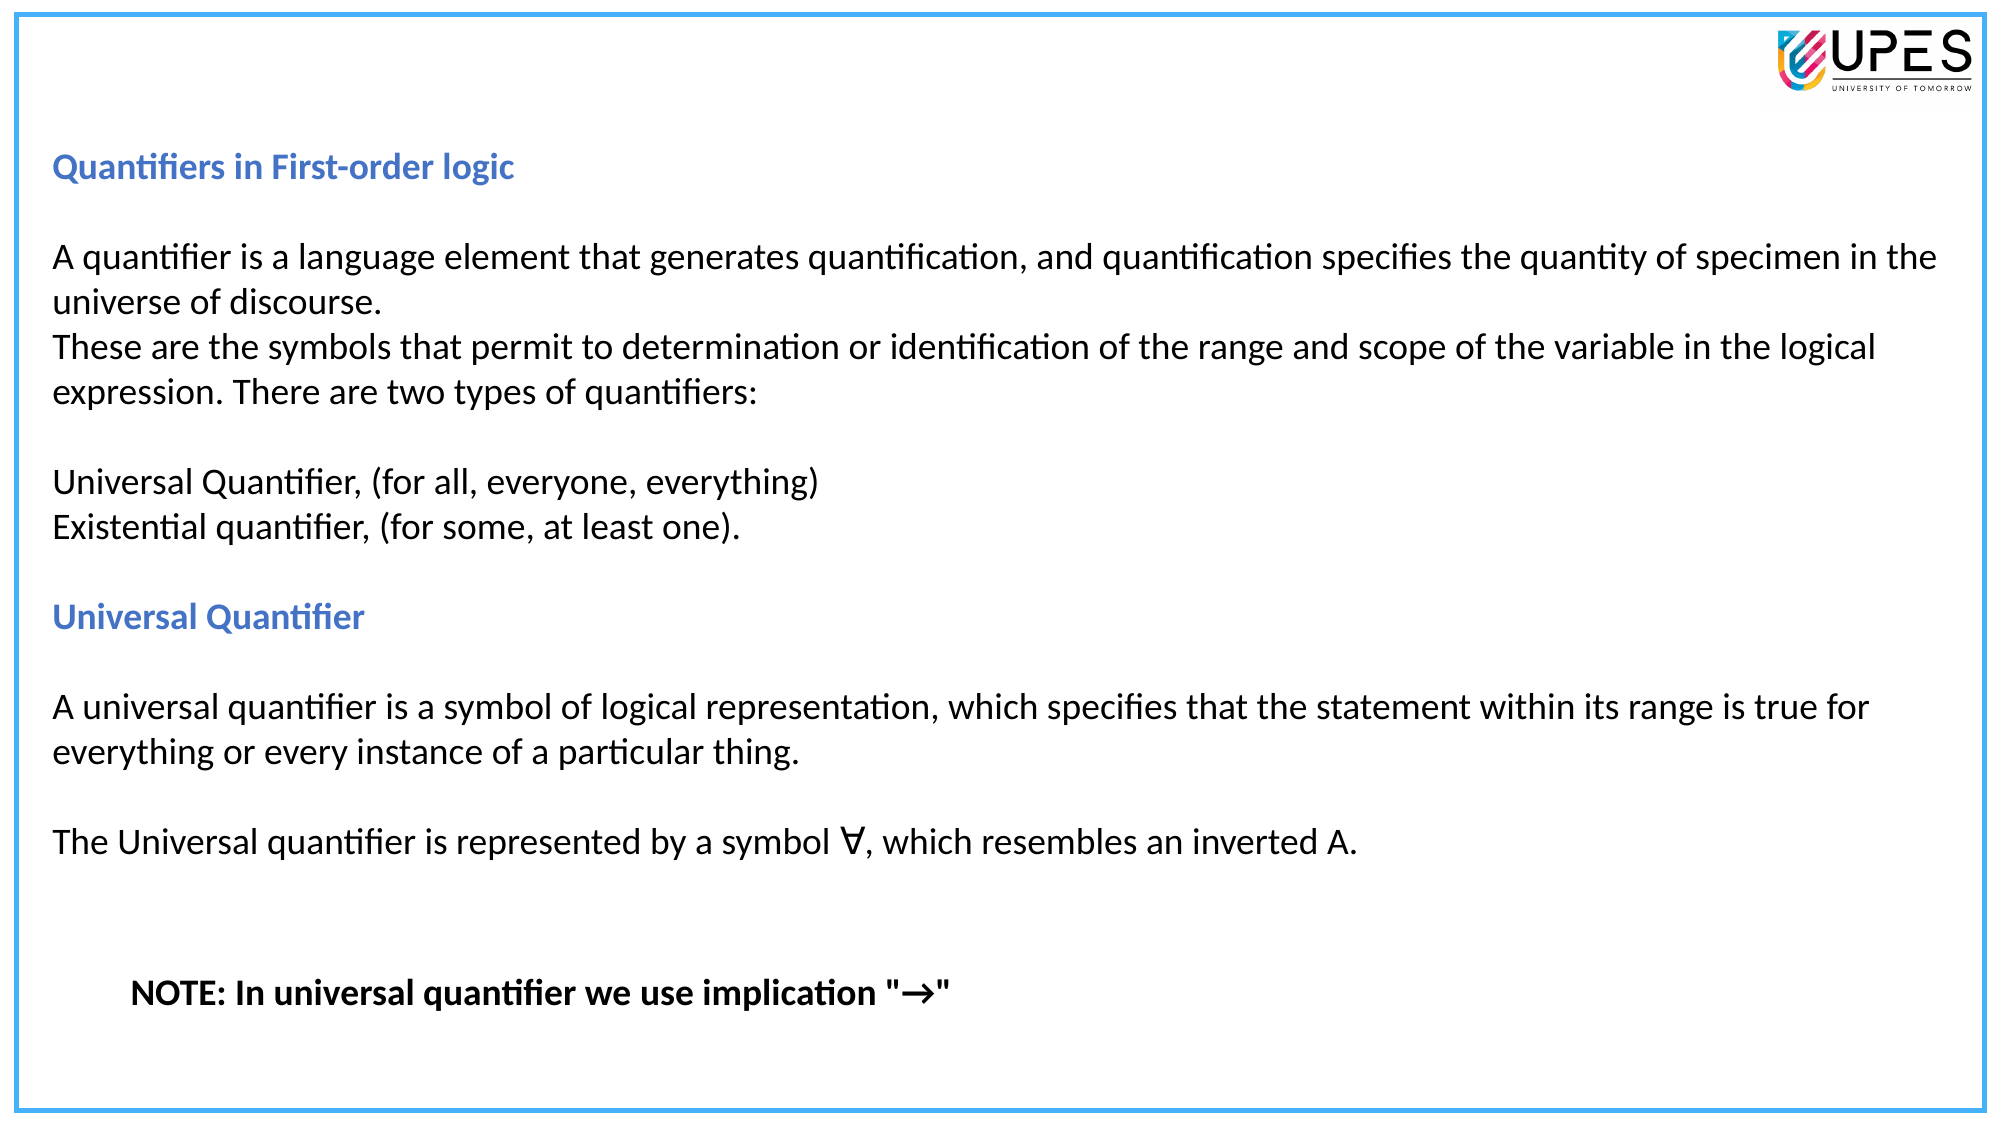

Quantifiers in First-order logic

A quantifier is a language element that generates quantification, and quantification specifies the quantity of specimen in the universe of discourse.
These are the symbols that permit to determination or identification of the range and scope of the variable in the logical expression. There are two types of quantifiers:

Universal Quantifier, (for all, everyone, everything)
Existential quantifier, (for some, at least one).

Universal Quantifier

A universal quantifier is a symbol of logical representation, which specifies that the statement within its range is true for everything or every instance of a particular thing.

The Universal quantifier is represented by a symbol ∀, which resembles an inverted A.
NOTE: In universal quantifier we use implication "→"